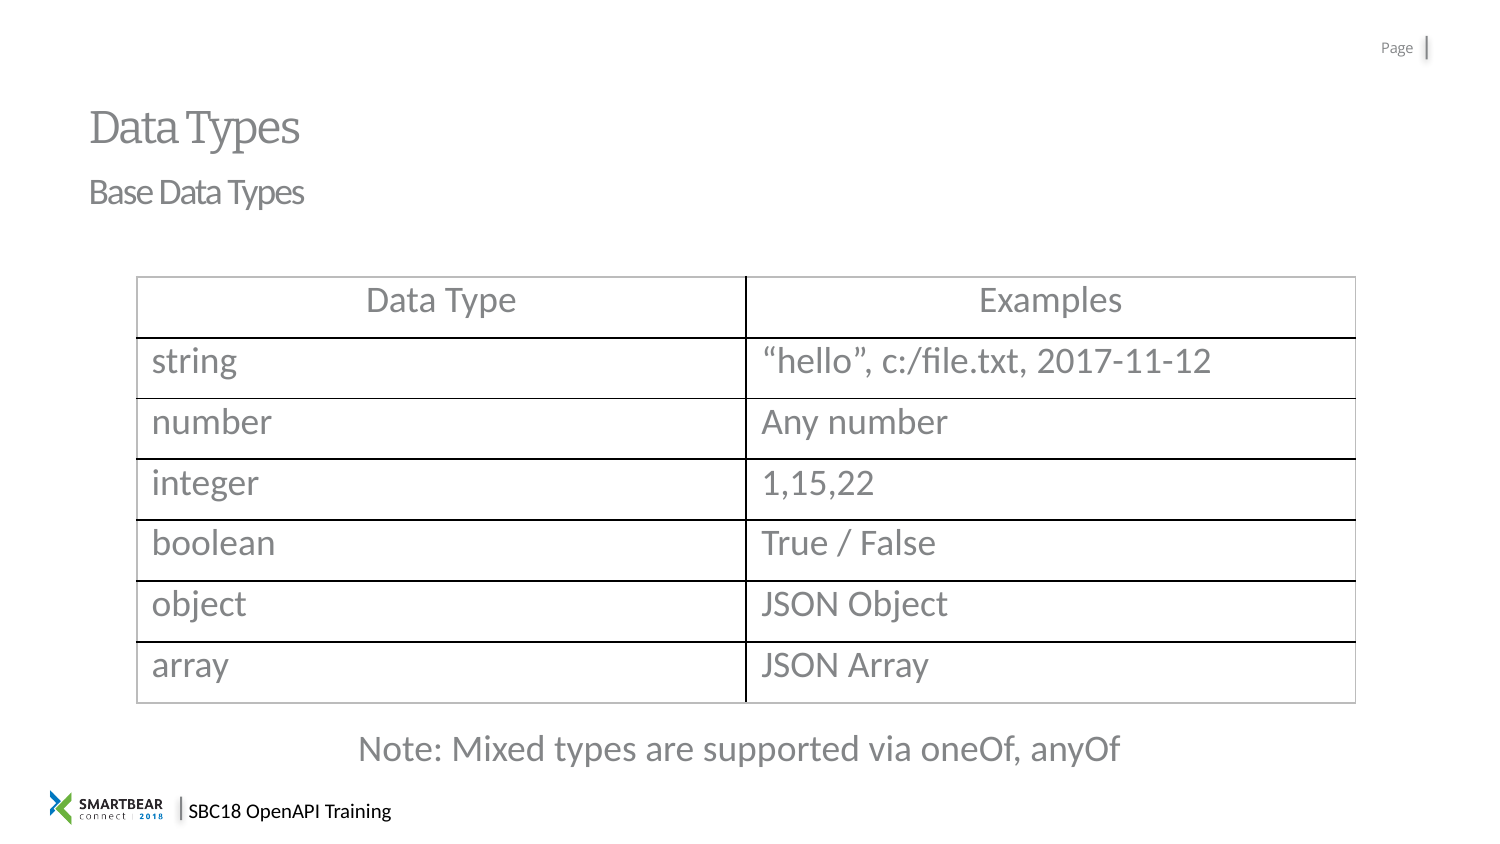

# Data Types
Base Data Types
| Data Type | Examples |
| --- | --- |
| string | “hello”, c:/file.txt, 2017-11-12 |
| number | Any number |
| integer | 1,15,22 |
| boolean | True / False |
| object | JSON Object |
| array | JSON Array |
Note: Mixed types are supported via oneOf, anyOf
SBC18 OpenAPI Training